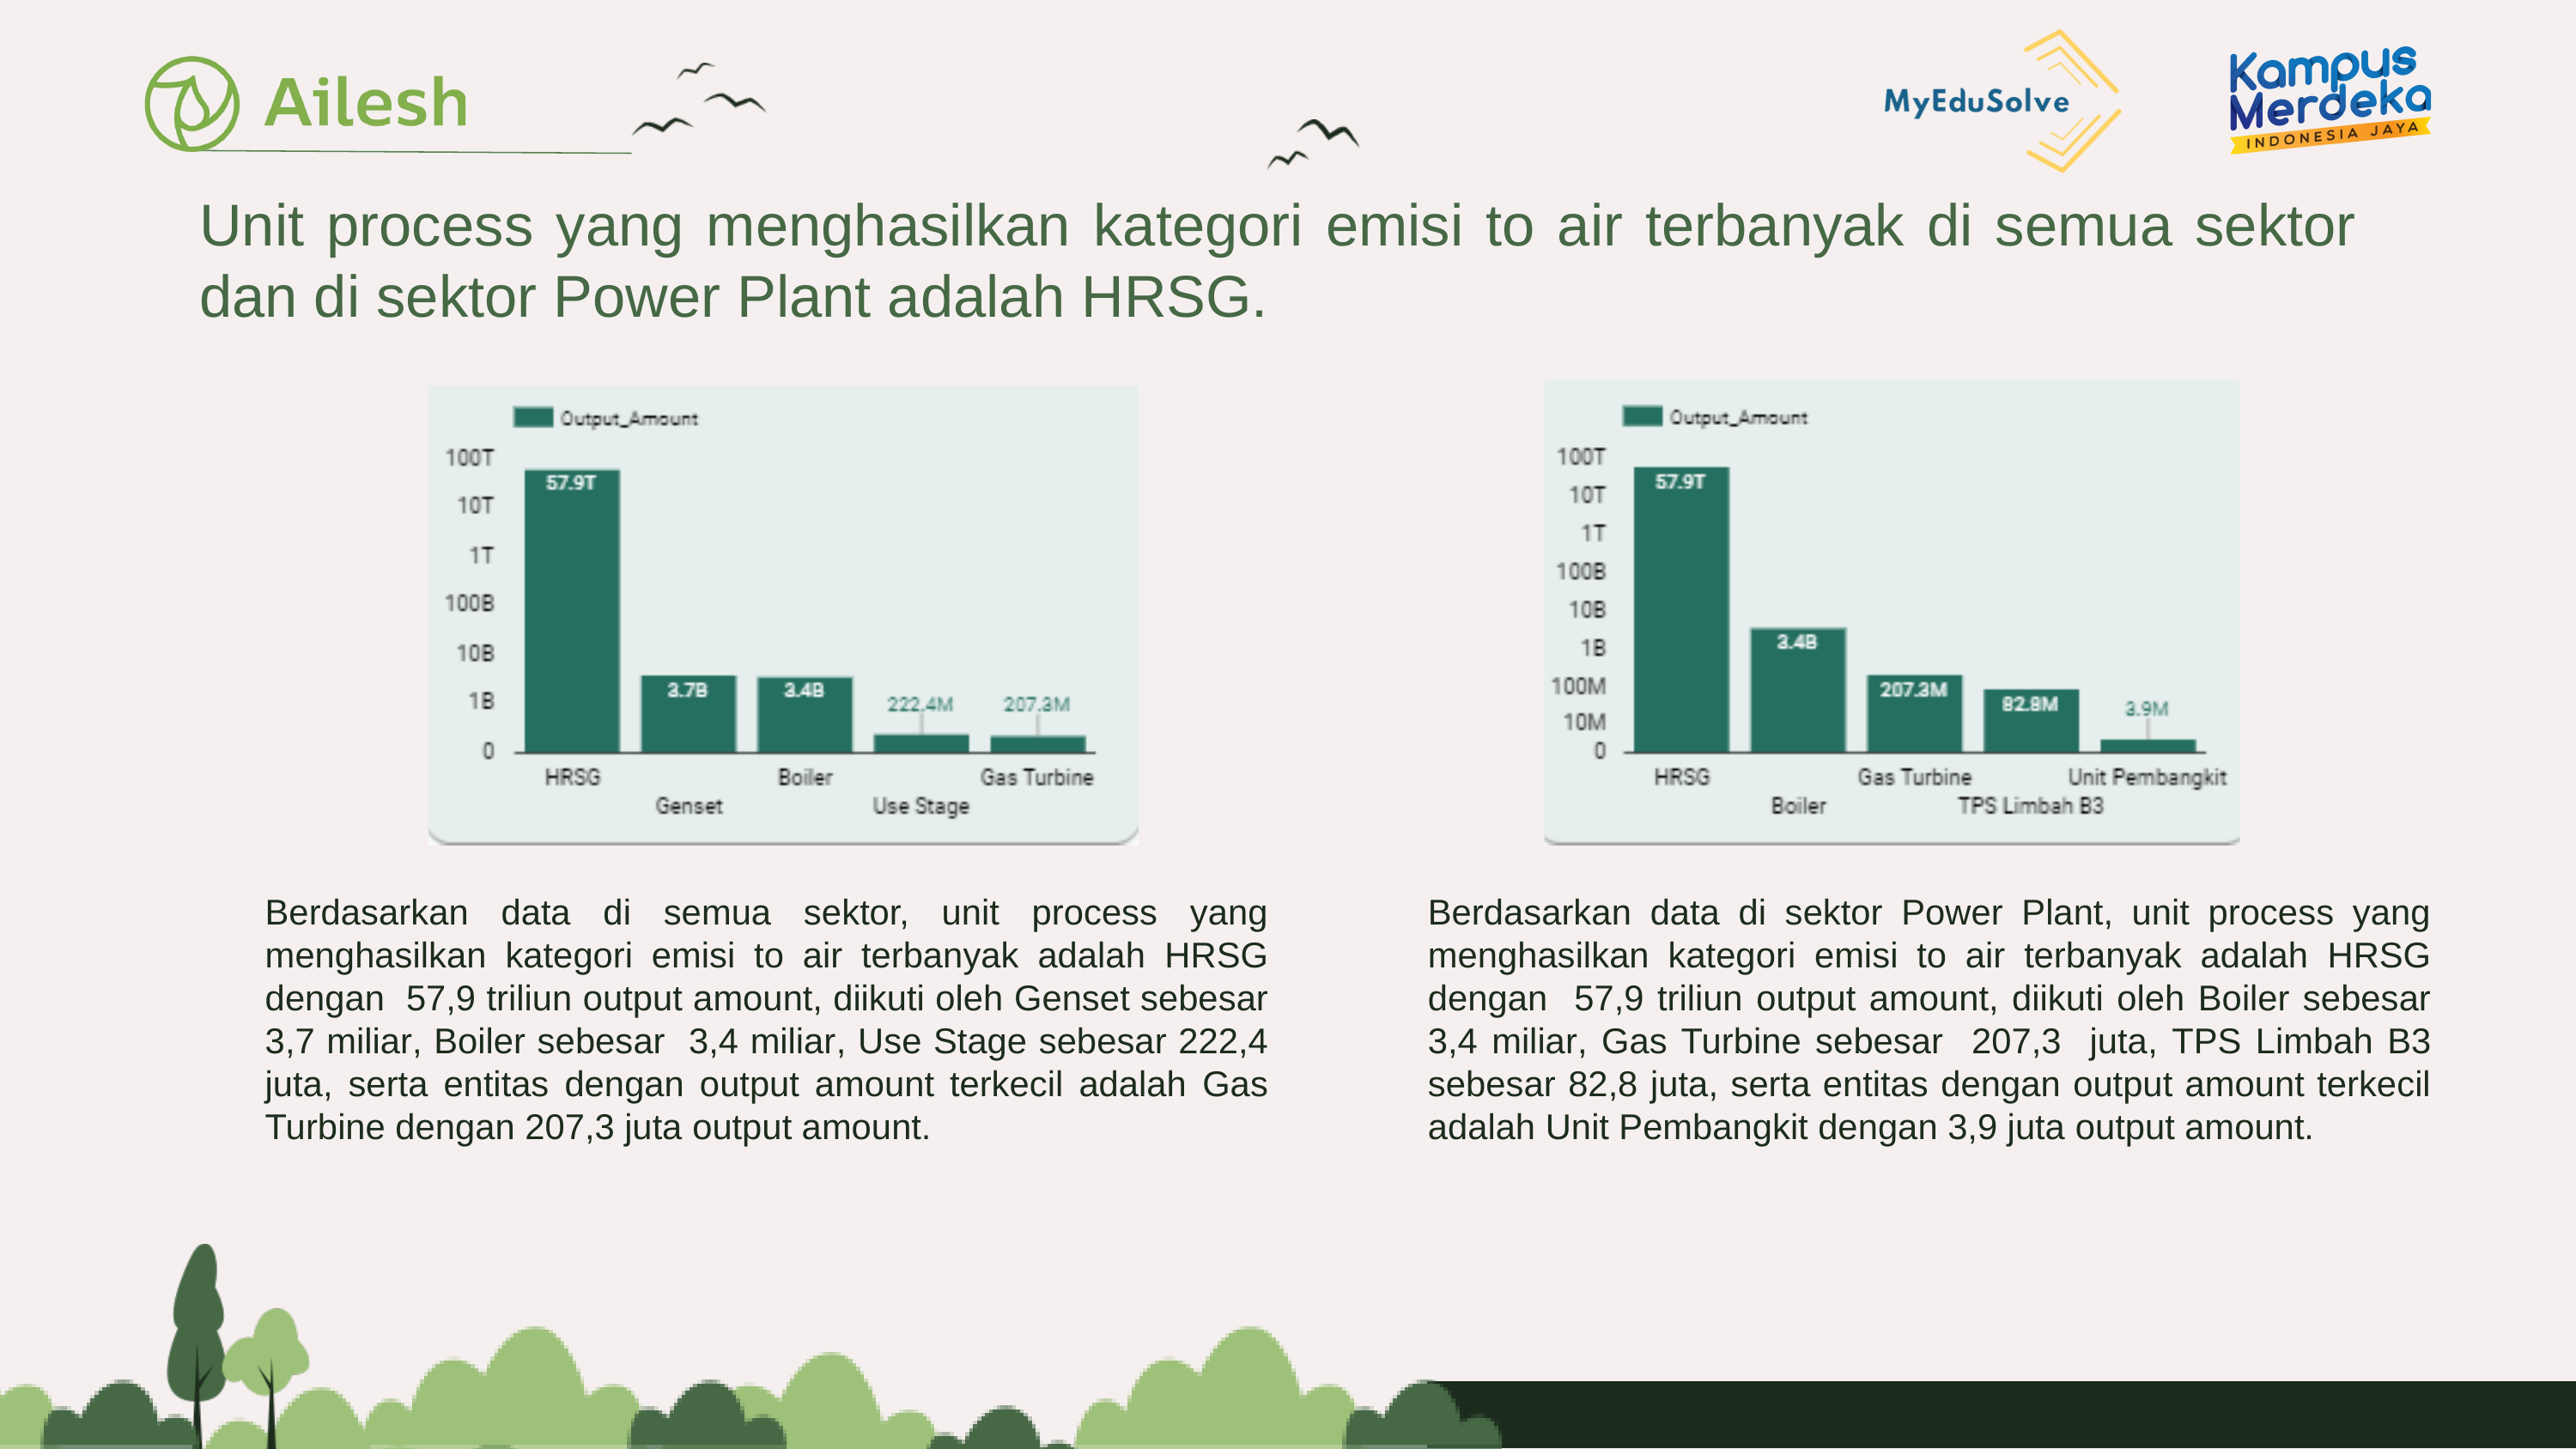

Unit process yang menghasilkan kategori emisi to air terbanyak di semua sektor dan di sektor Power Plant adalah HRSG.

Berdasarkan data di semua sektor, unit process yang menghasilkan kategori emisi to air terbanyak adalah HRSG dengan  57,9 triliun output amount, diikuti oleh Genset sebesar 3,7 miliar, Boiler sebesar  3,4 miliar, Use Stage sebesar 222,4 juta, serta entitas dengan output amount terkecil adalah Gas Turbine dengan 207,3 juta output amount.
Berdasarkan data di sektor Power Plant, unit process yang menghasilkan kategori emisi to air terbanyak adalah HRSG dengan  57,9 triliun output amount, diikuti oleh Boiler sebesar 3,4 miliar, Gas Turbine sebesar  207,3  juta, TPS Limbah B3 sebesar 82,8 juta, serta entitas dengan output amount terkecil adalah Unit Pembangkit dengan 3,9 juta output amount.